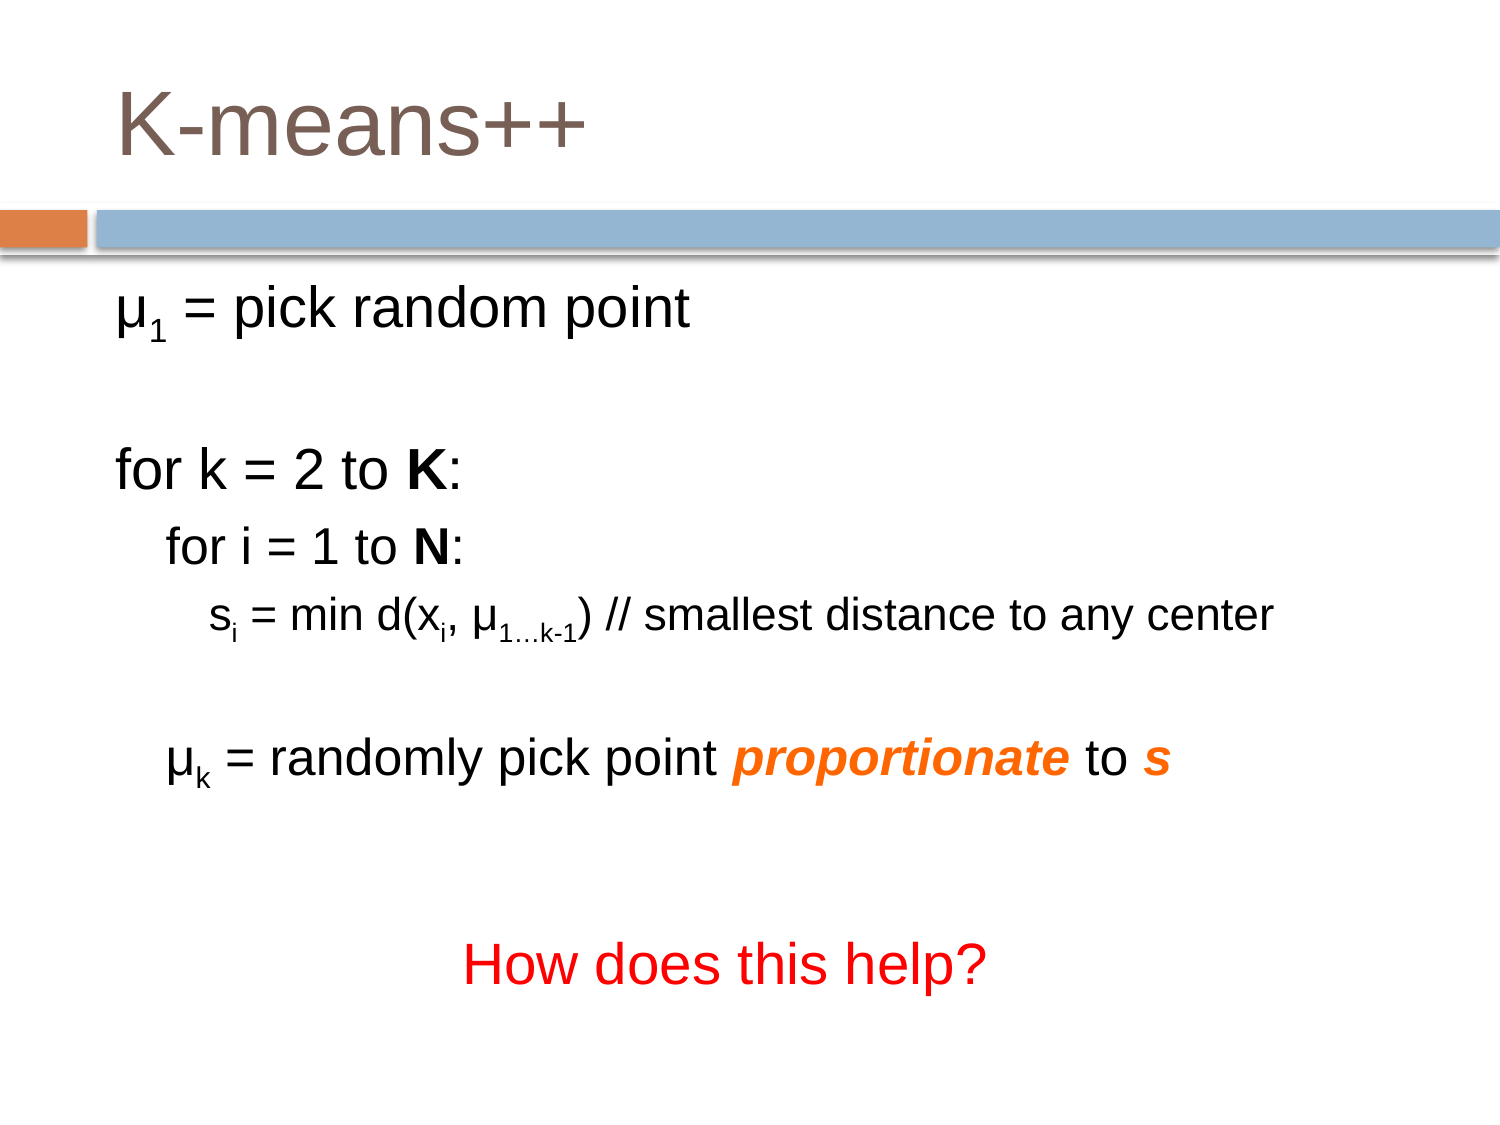

# K-means++
μ1 = pick random point

for k = 2 to K:
for i = 1 to N:
si = min d(xi, μ1…k-1) // smallest distance to any center

μk = randomly pick point proportionate to s
How does this help?